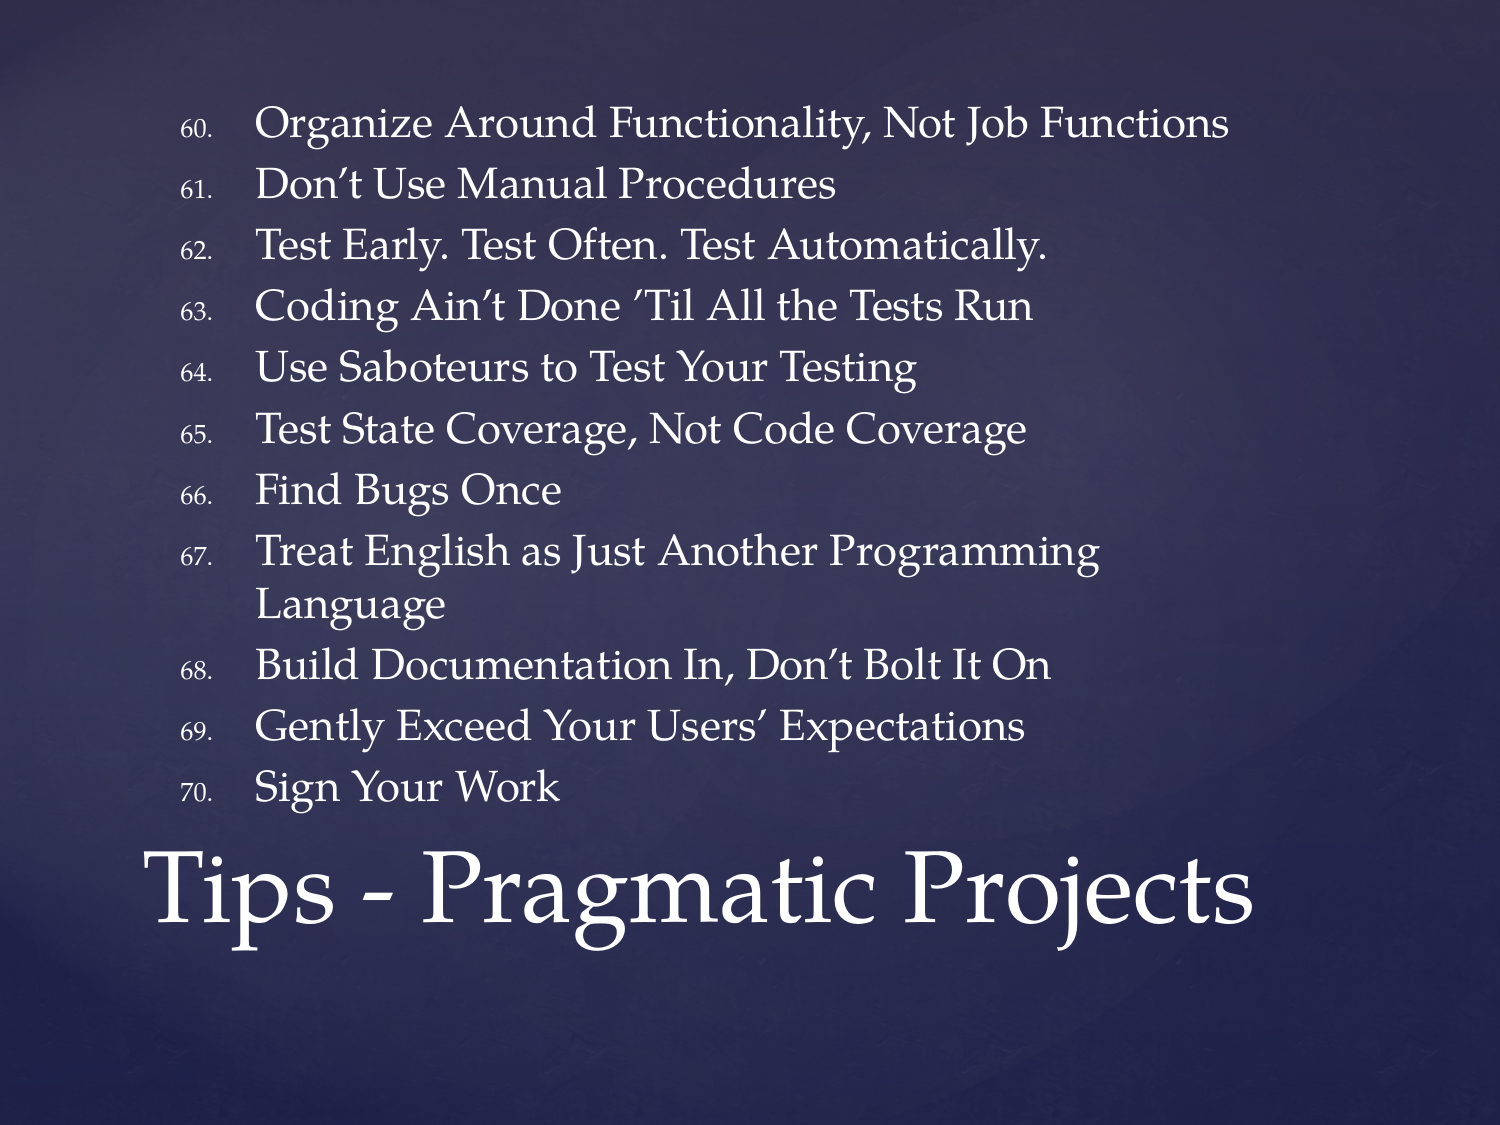

Organize Around Functionality, Not Job Functions
Don’t Use Manual Procedures
Test Early. Test Often. Test Automatically.
Coding Ain’t Done ’Til All the Tests Run
Use Saboteurs to Test Your Testing
Test State Coverage, Not Code Coverage
Find Bugs Once
Treat English as Just Another Programming Language
Build Documentation In, Don’t Bolt It On
Gently Exceed Your Users’ Expectations
Sign Your Work

# Tips - Pragmatic Projects